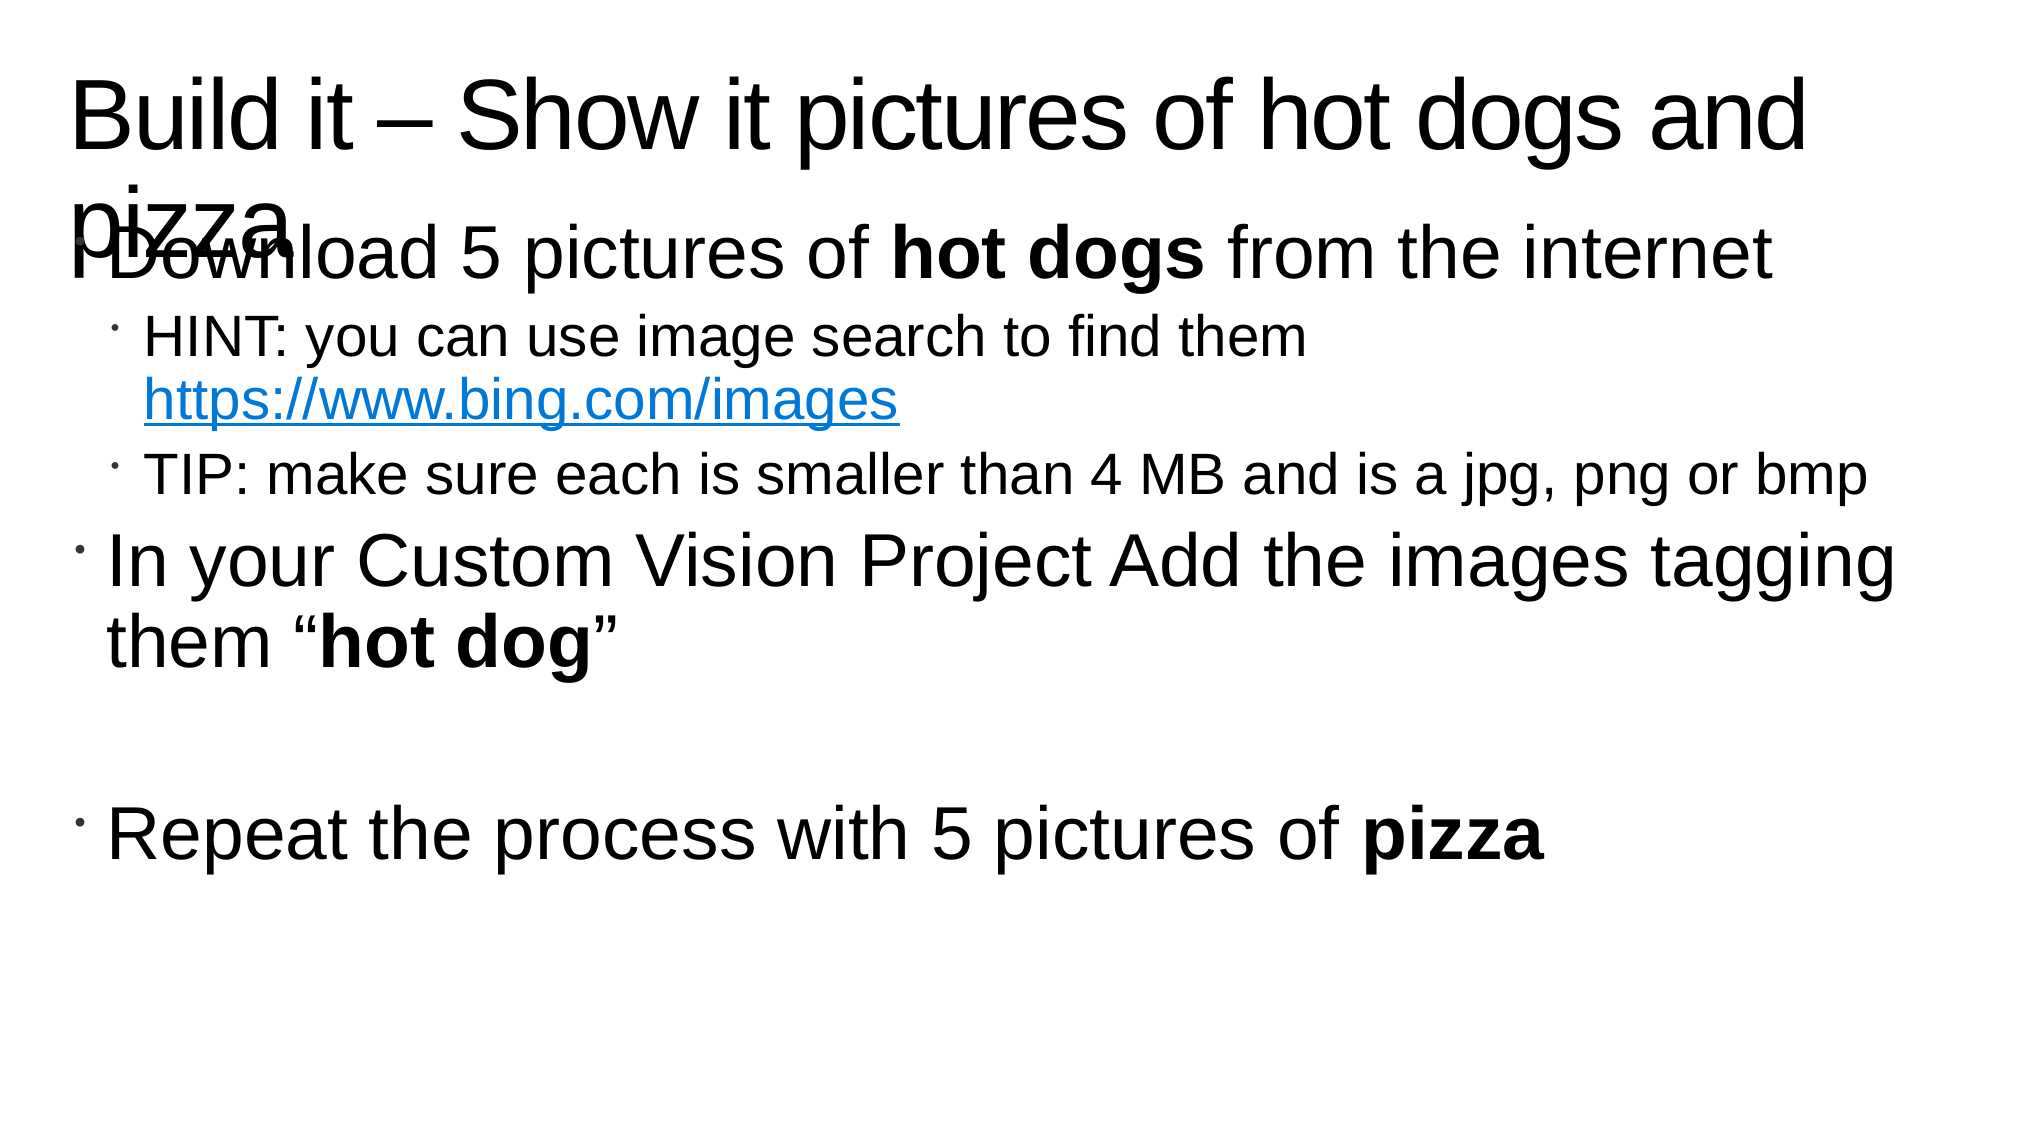

# Build it – Show it pictures of hot dogs and pizza
Download 5 pictures of hot dogs from the internet
HINT: you can use image search to find them https://www.bing.com/images
TIP: make sure each is smaller than 4 MB and is a jpg, png or bmp
In your Custom Vision Project Add the images tagging them “hot dog”

Repeat the process with 5 pictures of pizza